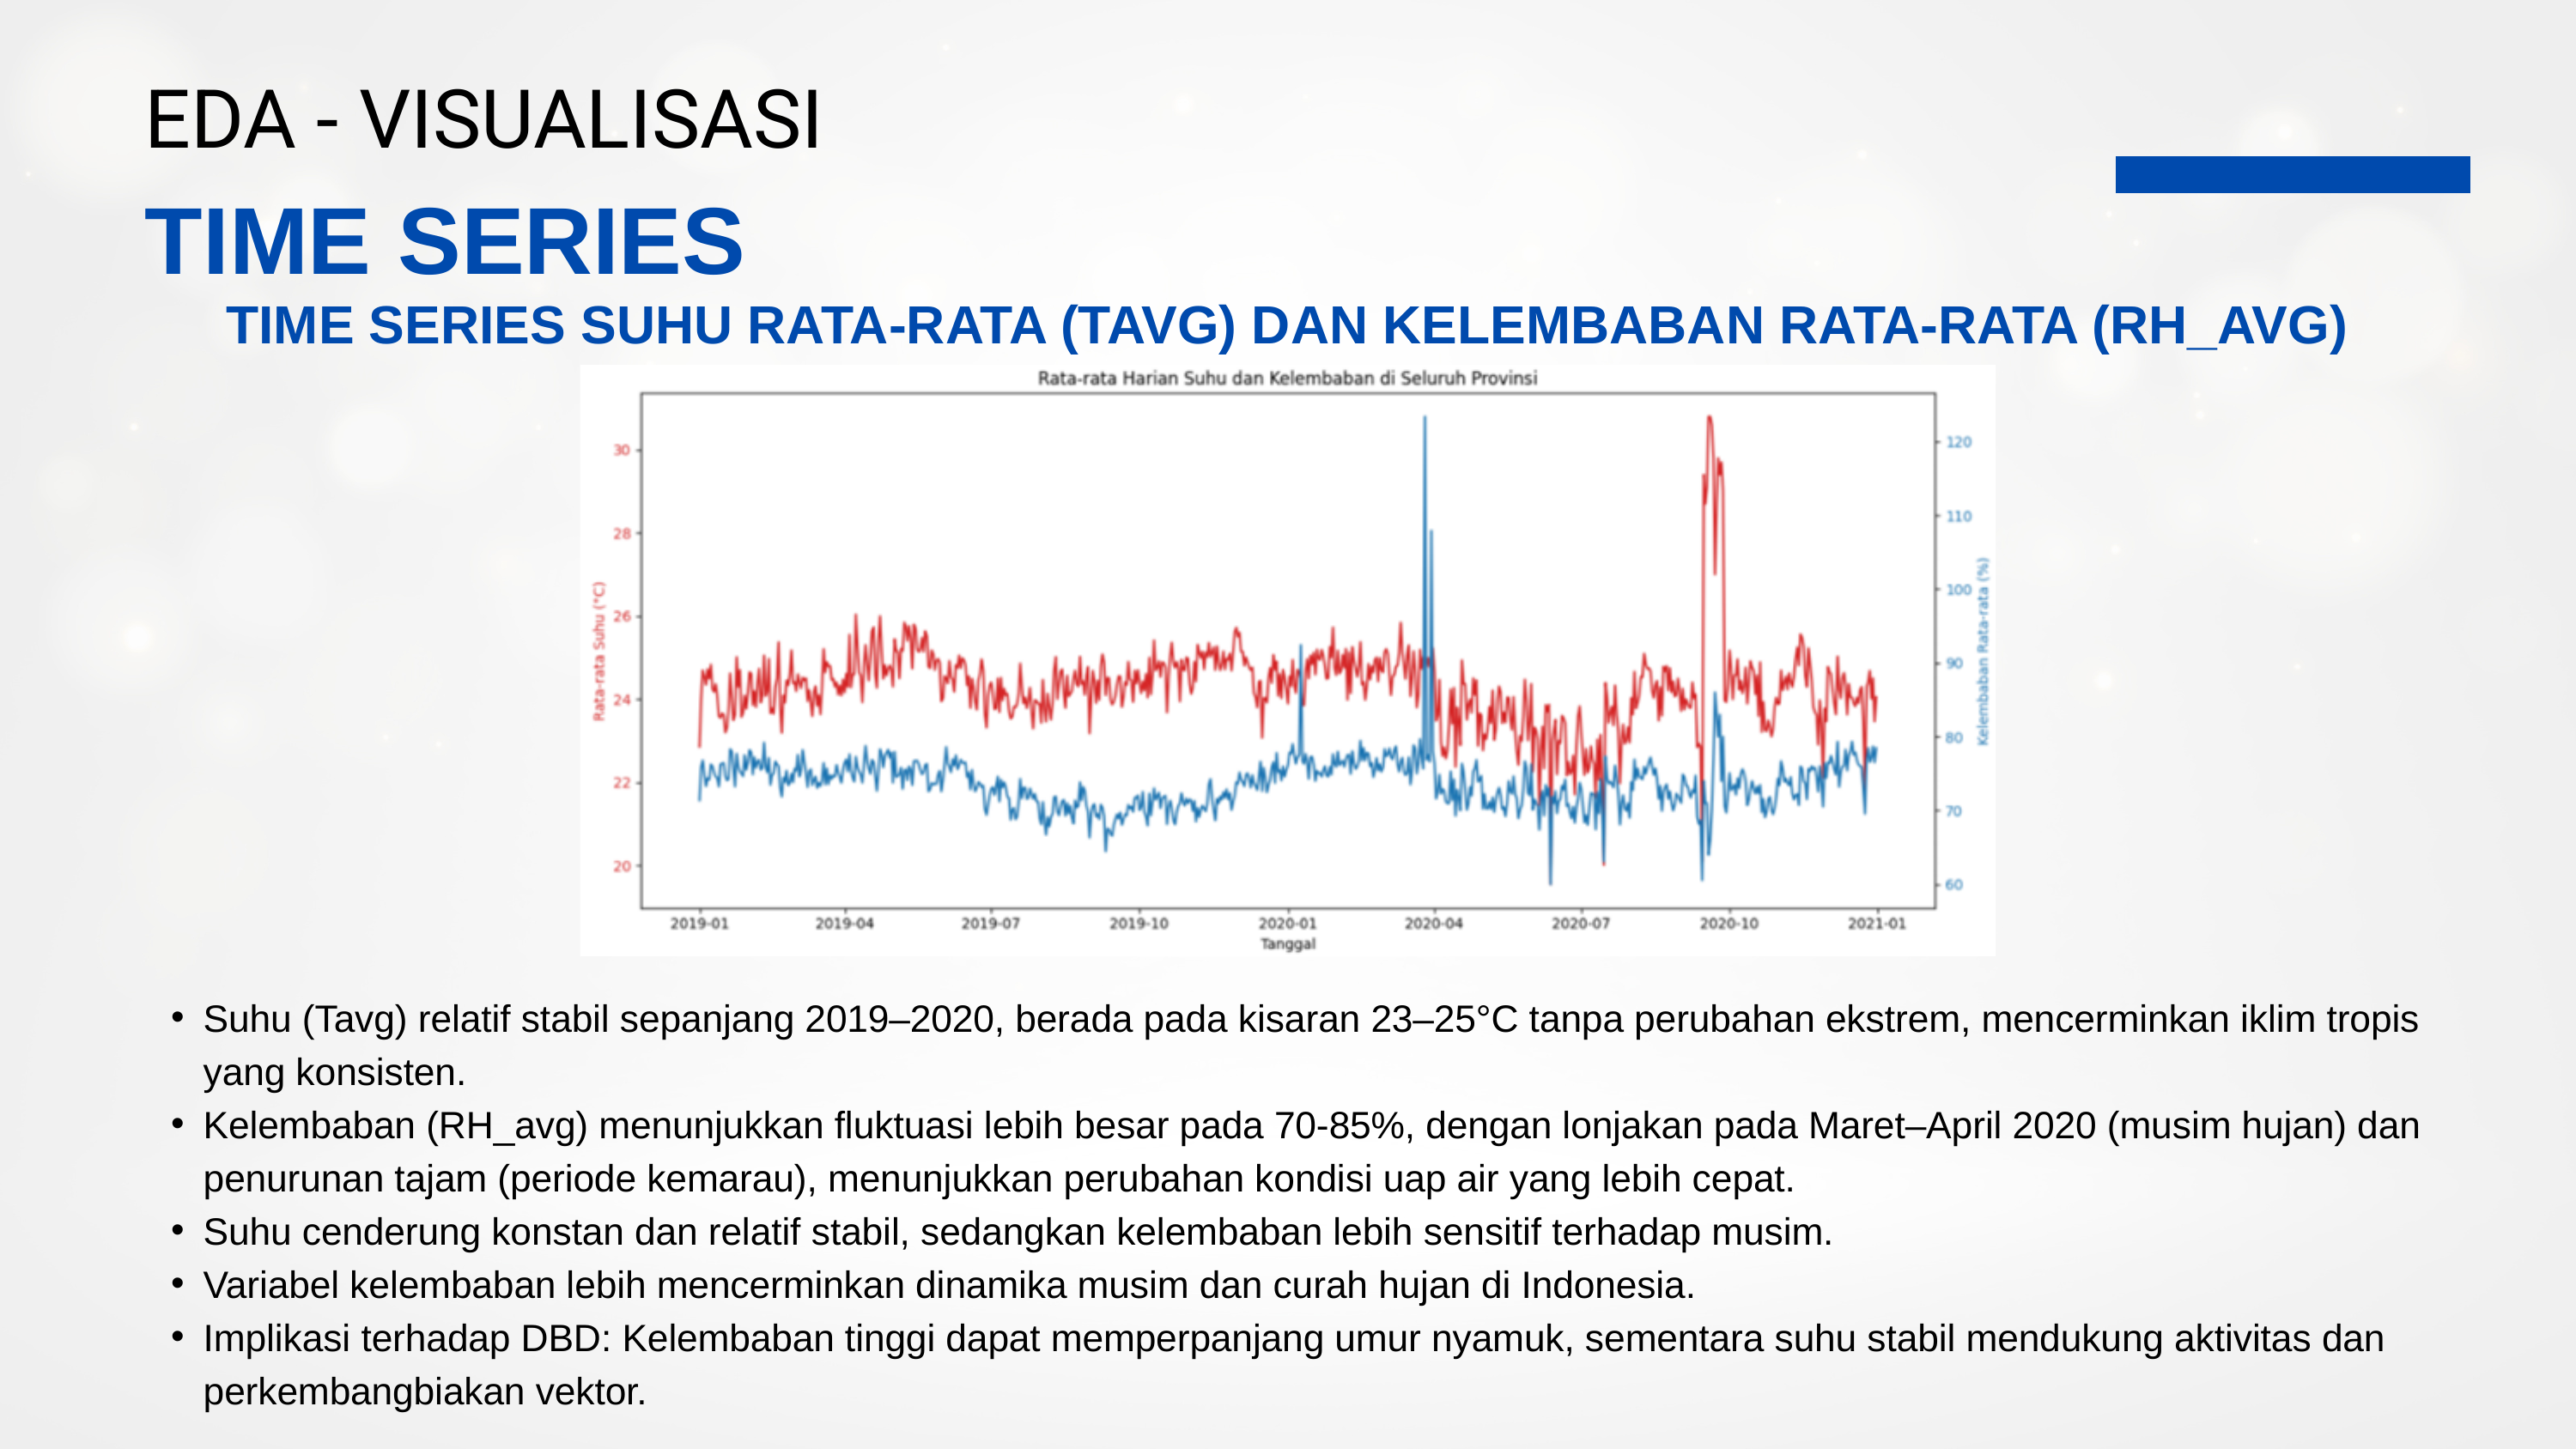

EDA - VISUALISASI

TIME SERIES
TIME SERIES SUHU RATA-RATA (TAVG) DAN KELEMBABAN RATA-RATA (RH_AVG)

Suhu (Tavg) relatif stabil sepanjang 2019–2020, berada pada kisaran 23–25°C tanpa perubahan ekstrem, mencerminkan iklim tropis yang konsisten.
Kelembaban (RH_avg) menunjukkan fluktuasi lebih besar pada 70-85%, dengan lonjakan pada Maret–April 2020 (musim hujan) dan penurunan tajam (periode kemarau), menunjukkan perubahan kondisi uap air yang lebih cepat.
Suhu cenderung konstan dan relatif stabil, sedangkan kelembaban lebih sensitif terhadap musim.
Variabel kelembaban lebih mencerminkan dinamika musim dan curah hujan di Indonesia.
Implikasi terhadap DBD: Kelembaban tinggi dapat memperpanjang umur nyamuk, sementara suhu stabil mendukung aktivitas dan perkembangbiakan vektor.